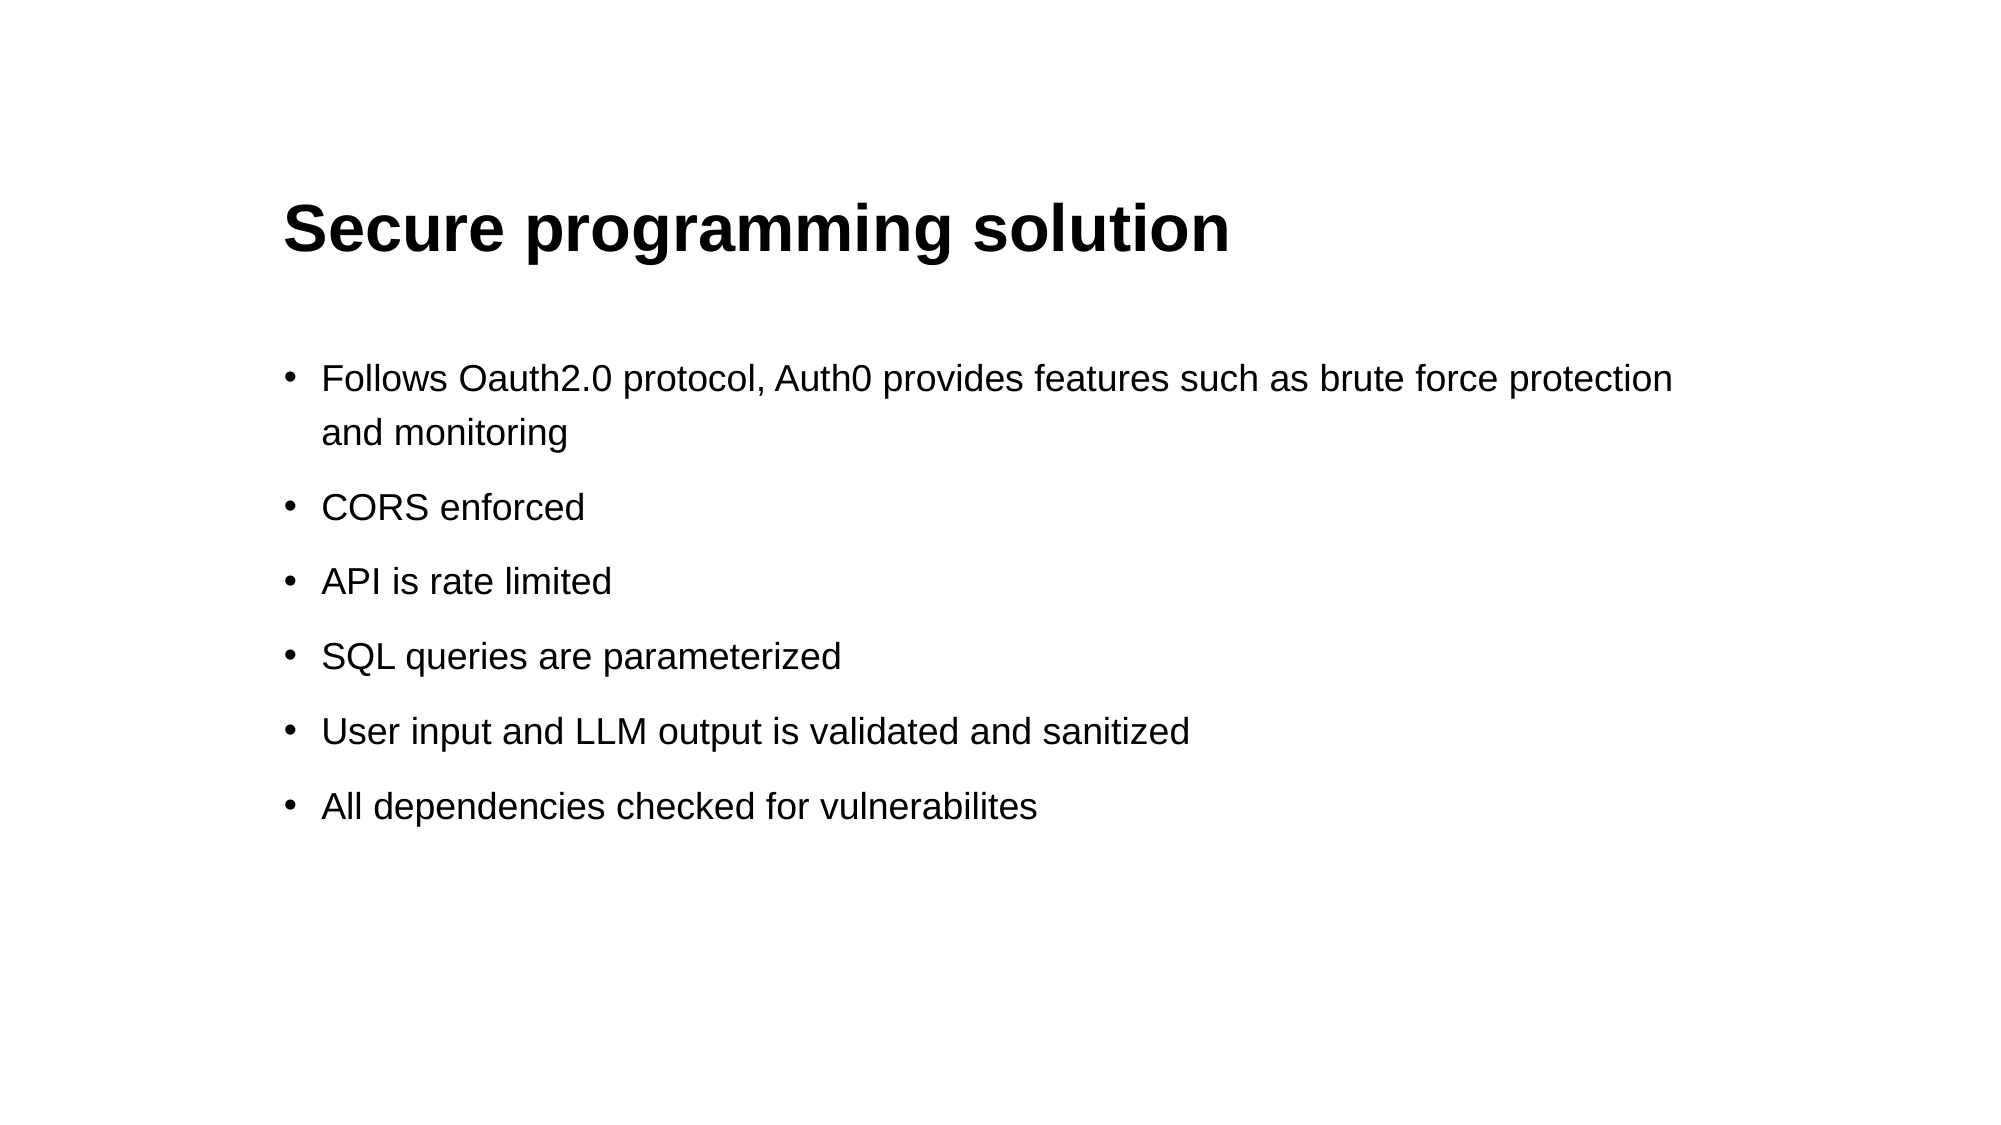

# Secure programming solution
Follows Oauth2.0 protocol, Auth0 provides features such as brute force protection and monitoring
CORS enforced
API is rate limited
SQL queries are parameterized
User input and LLM output is validated and sanitized
All dependencies checked for vulnerabilites